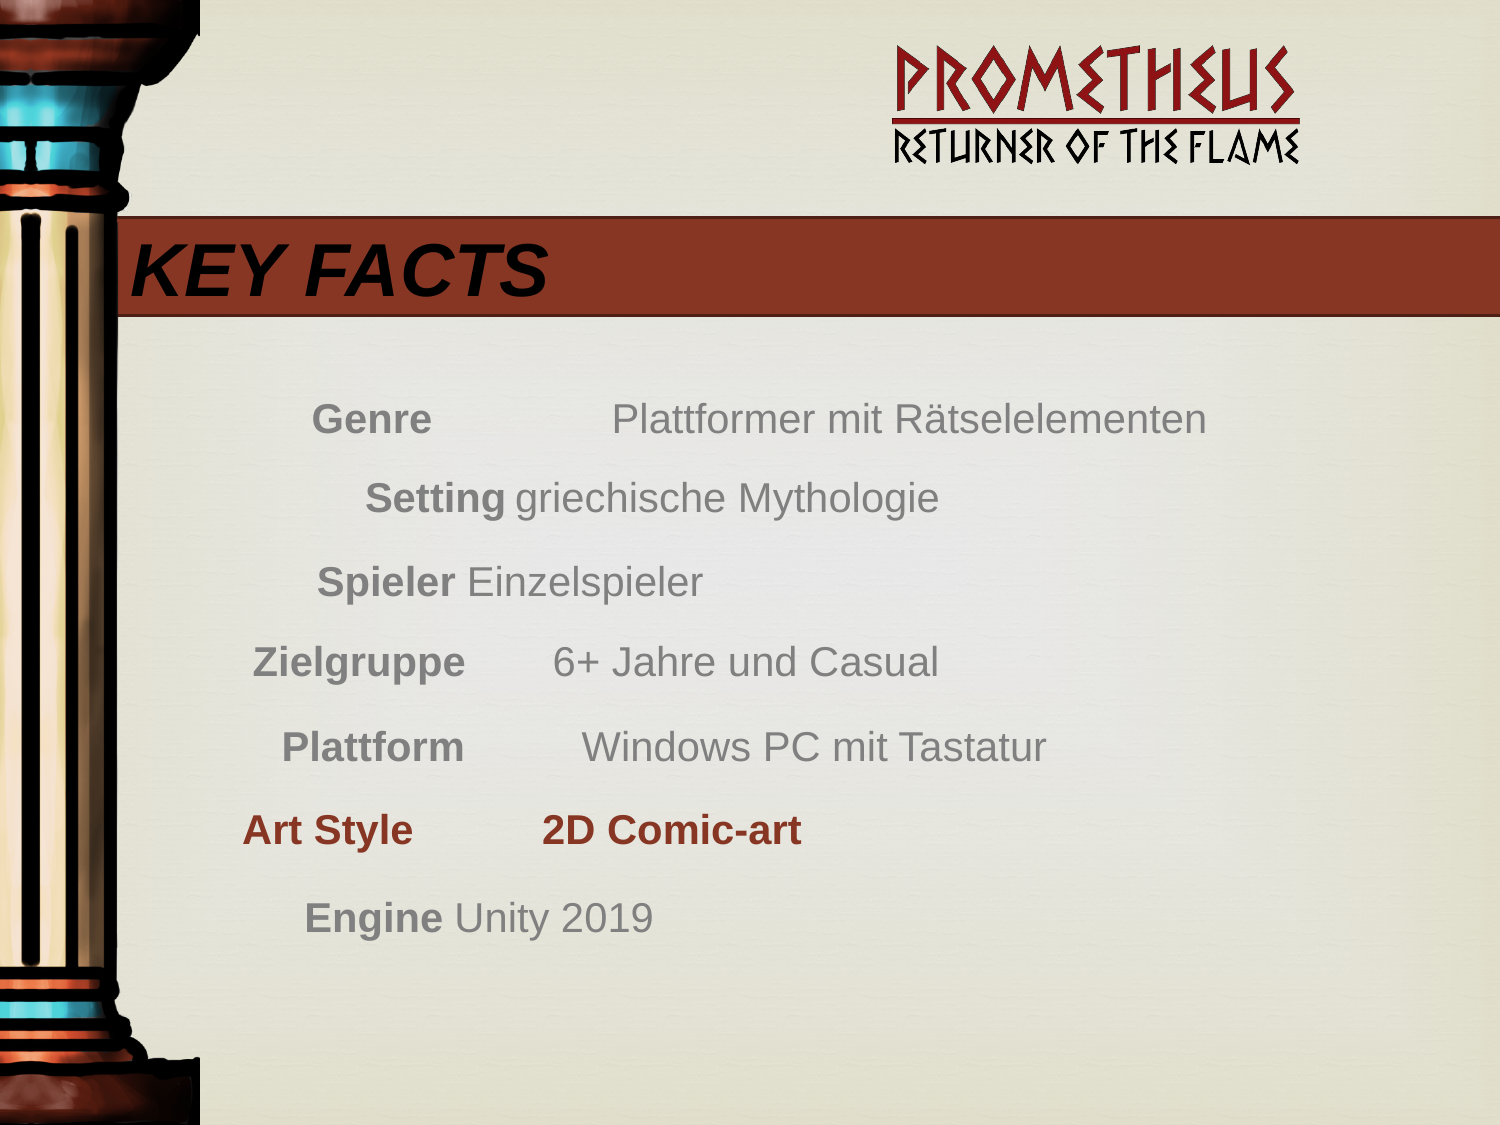

KEY FACTS
Genre		Plattformer mit Rätselelementen
Setting	griechische Mythologie
Spieler	Einzelspieler
Zielgruppe	6+ Jahre und Casual
Plattform	Windows PC mit Tastatur
Art Style	2D Comic-art
Engine	Unity 2019